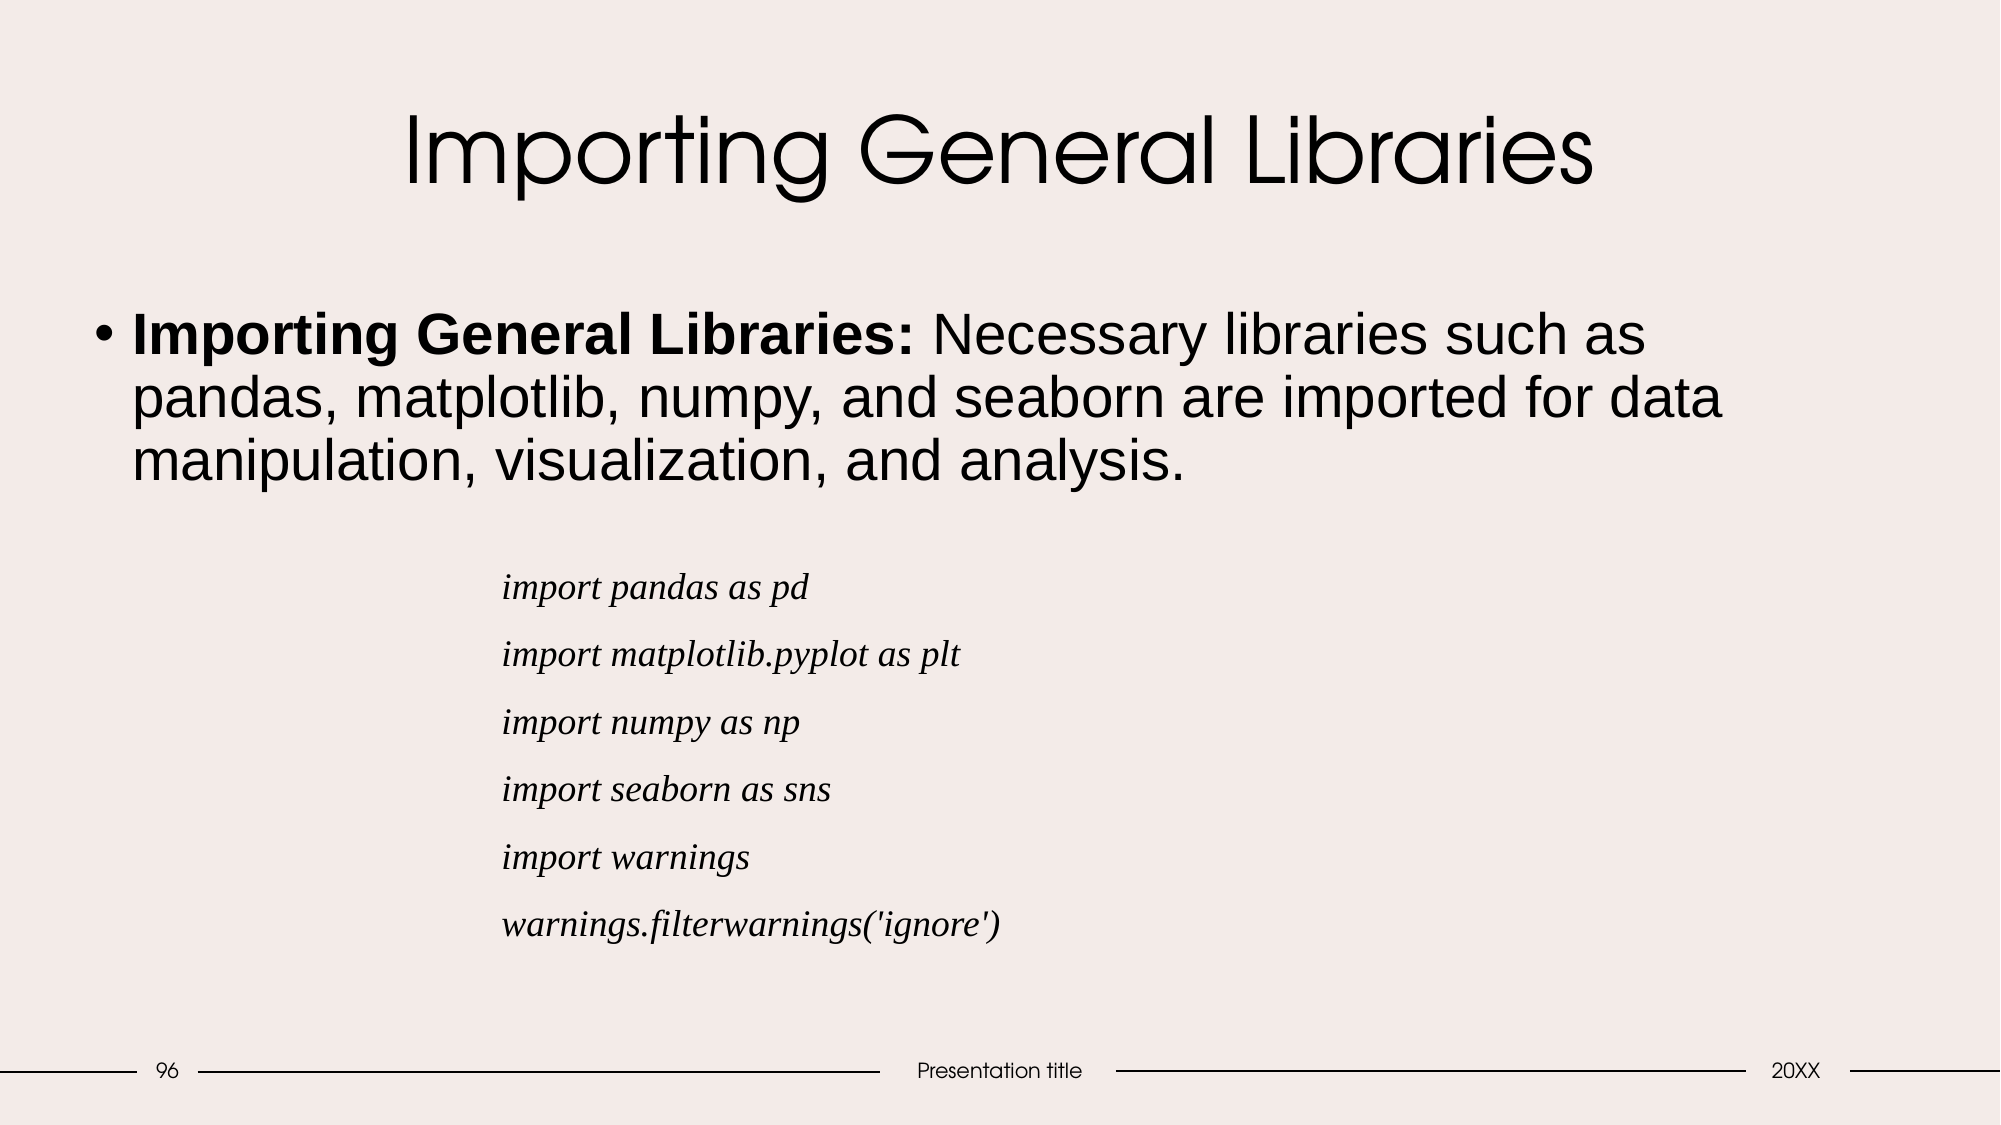

# Importing General Libraries
Importing General Libraries: Necessary libraries such as pandas, matplotlib, numpy, and seaborn are imported for data manipulation, visualization, and analysis.
import pandas as pd
import matplotlib.pyplot as plt
import numpy as np
import seaborn as sns
import warnings
warnings.filterwarnings('ignore')
96
Presentation title
20XX